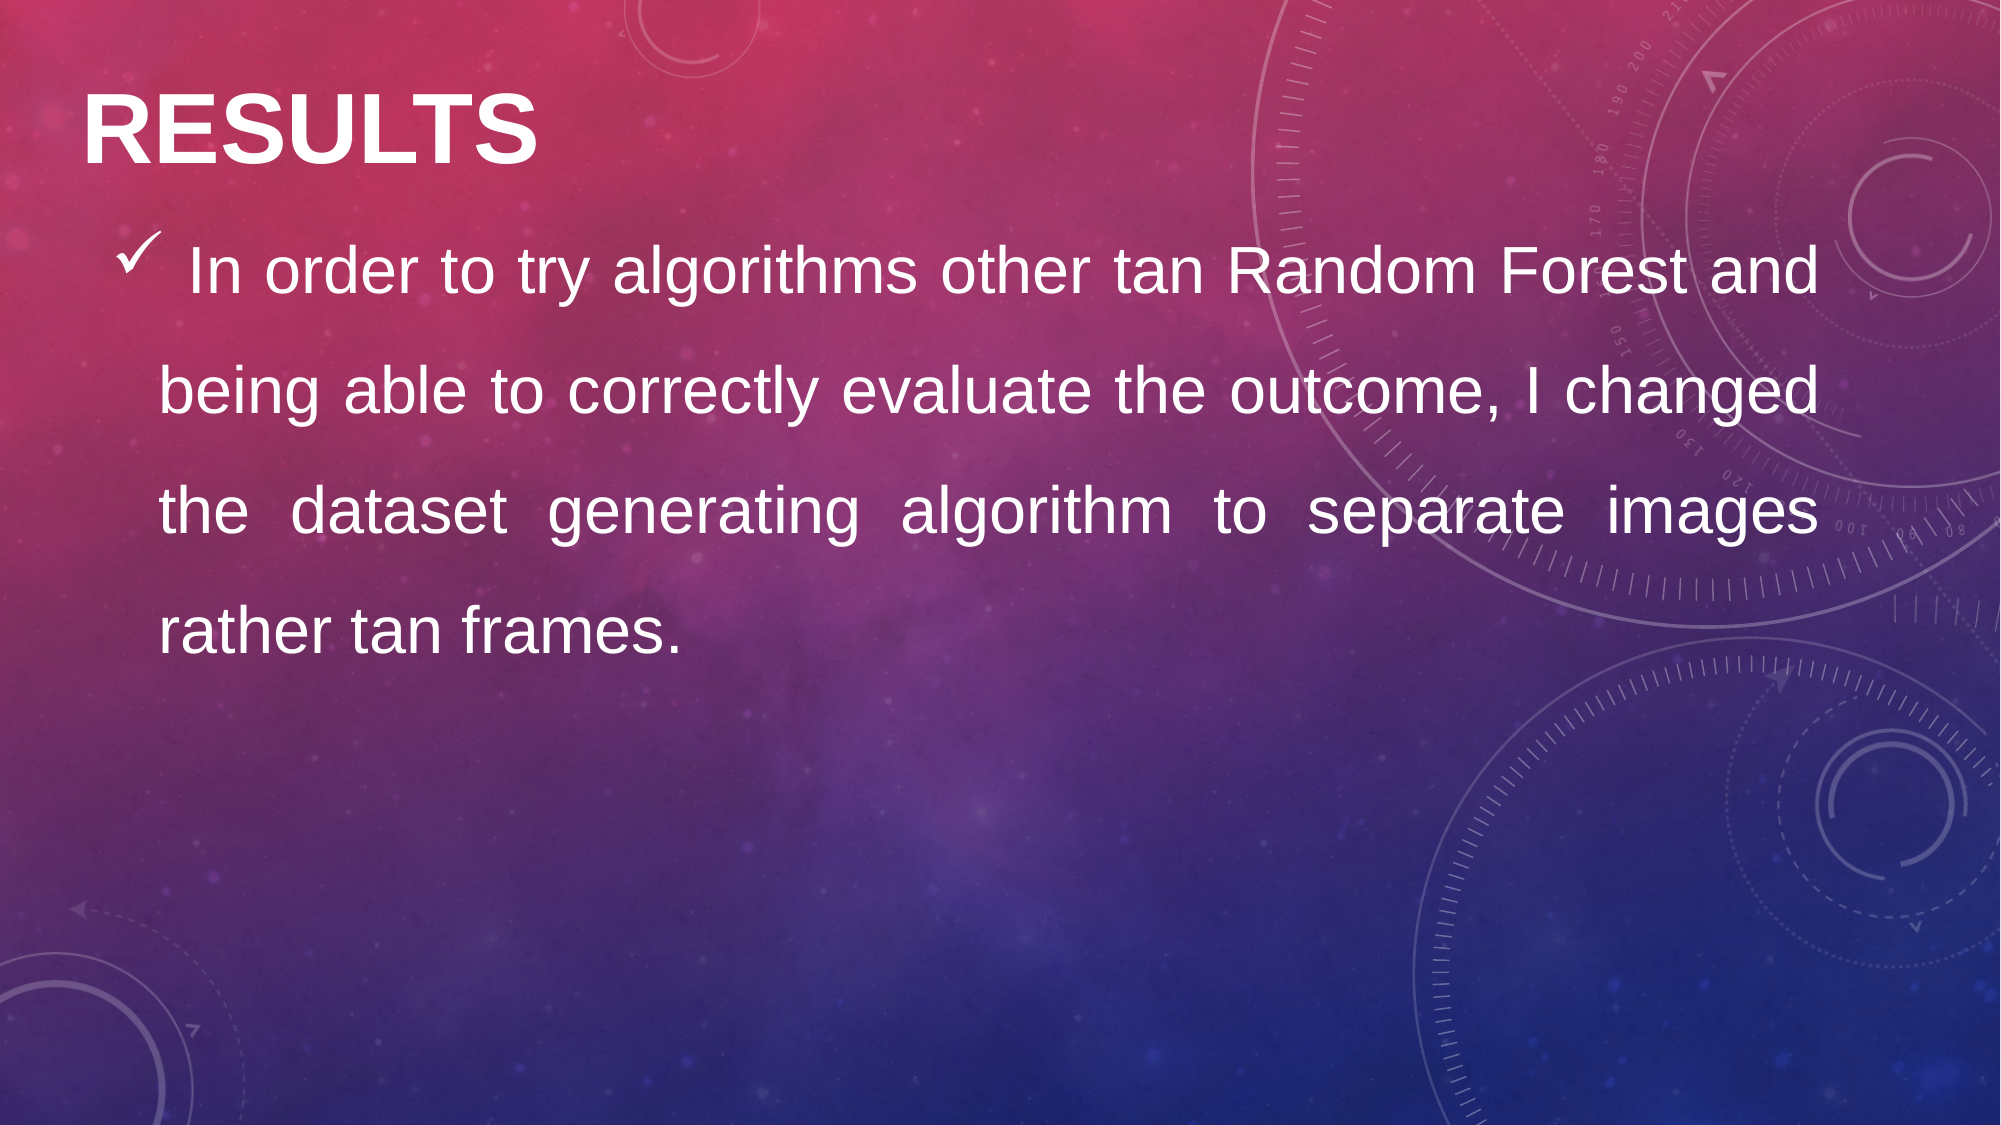

# Results
 In order to try algorithms other tan Random Forest and being able to correctly evaluate the outcome, I changed the dataset generating algorithm to separate images rather tan frames.